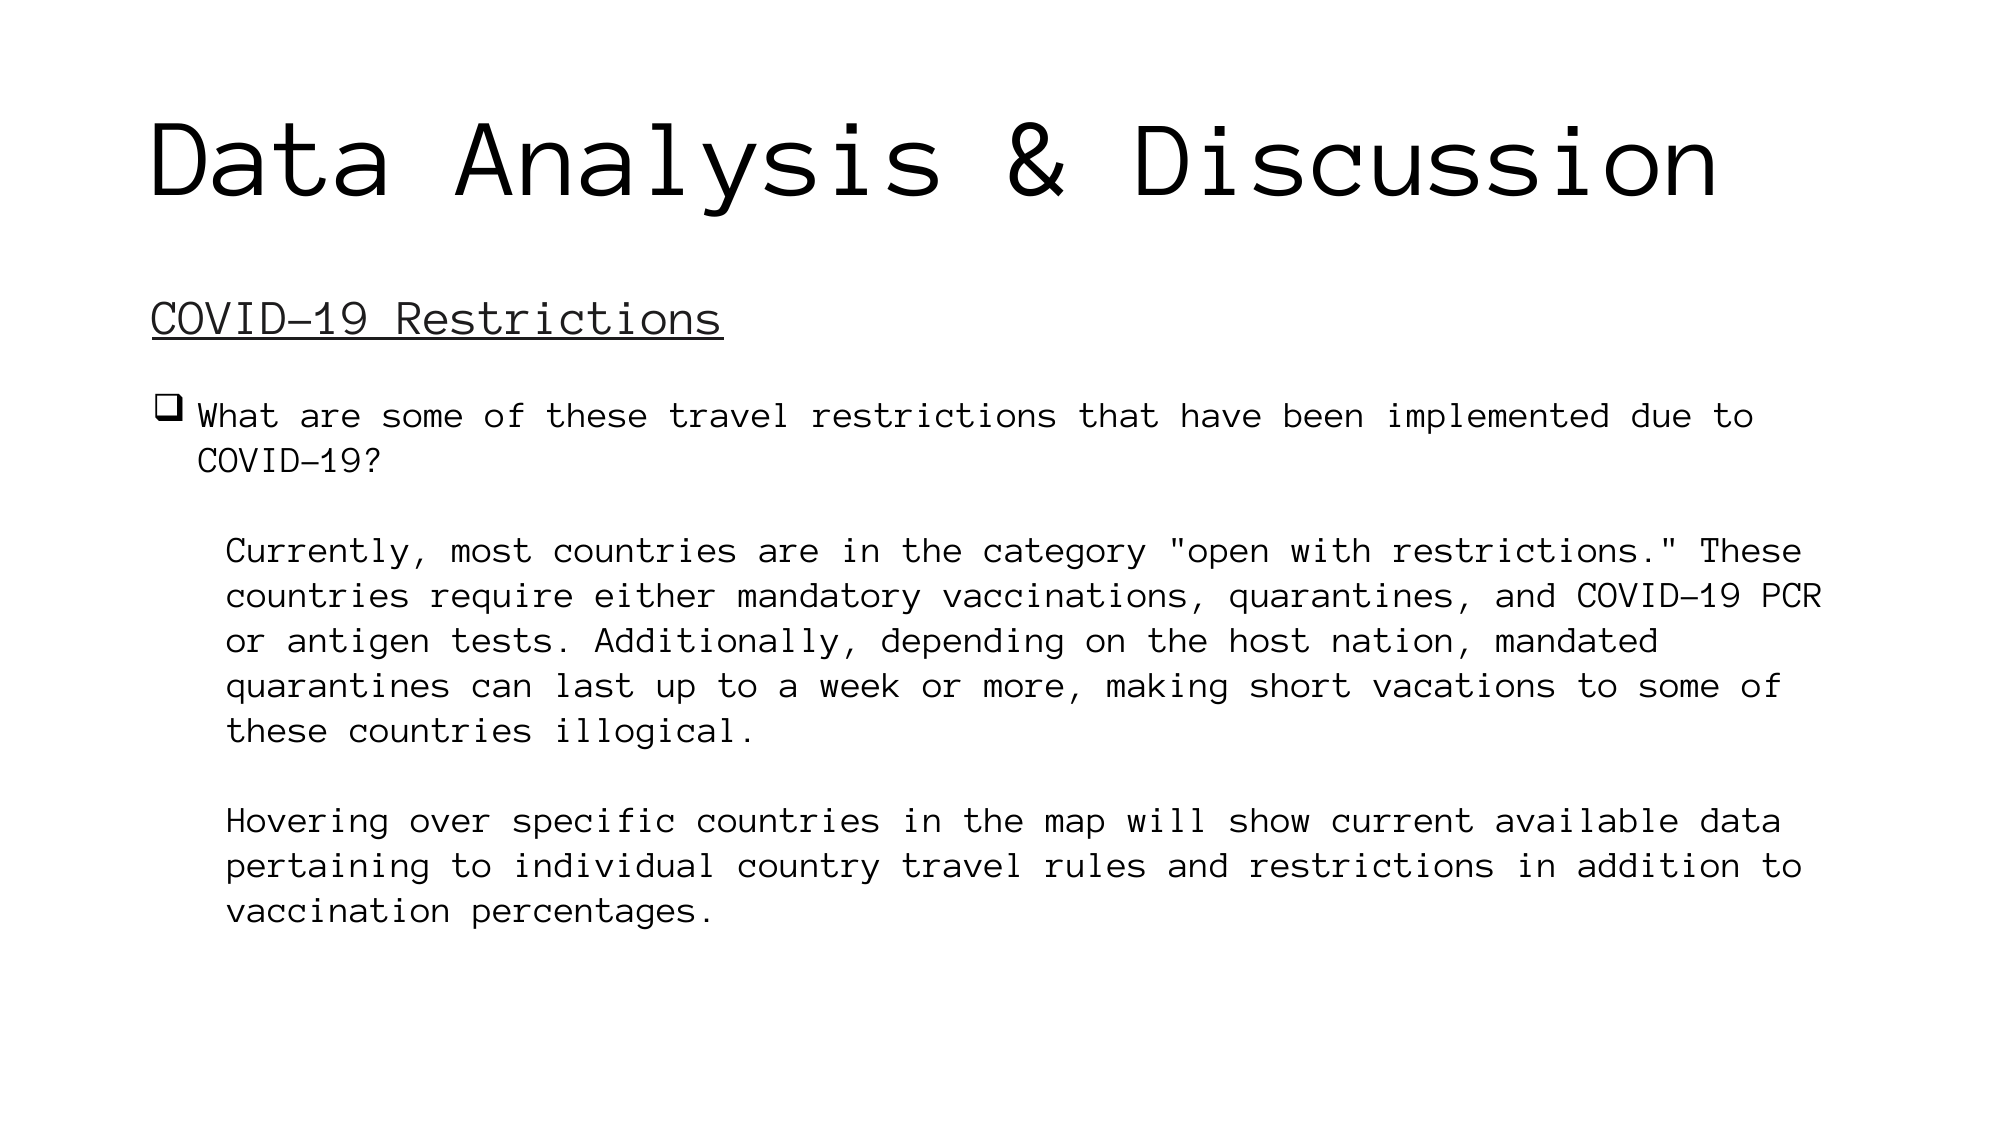

Data Analysis & Discussion
COVID-19 Restrictions

What are some of these travel restrictions that have been implemented due to COVID-19?

Currently, most countries are in the category "open with restrictions." These countries require either mandatory vaccinations, quarantines, and COVID-19 PCR or antigen tests. Additionally, depending on the host nation, mandated quarantines can last up to a week or more, making short vacations to some of these countries illogical.

Hovering over specific countries in the map will show current available data pertaining to individual country travel rules and restrictions in addition to vaccination percentages.